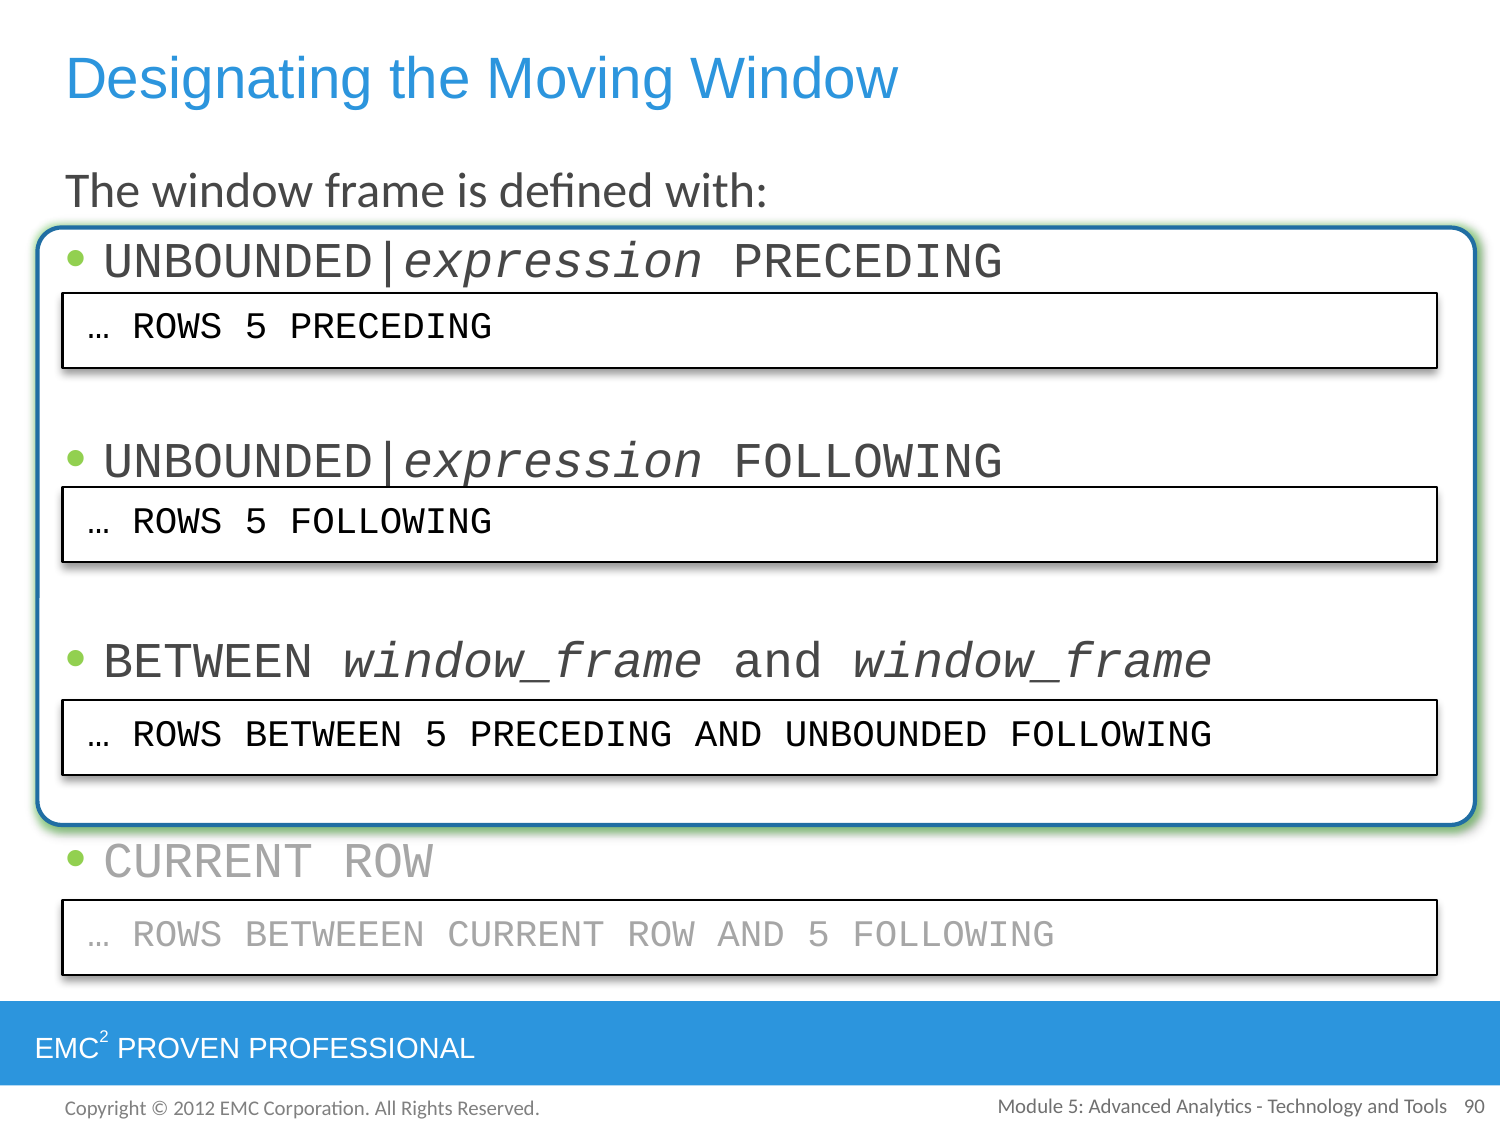

# Designating the Moving Window
The window frame is defined with:
UNBOUNDED|expression PRECEDING

UNBOUNDED|expression FOLLOWING

BETWEEN window_frame and window_frame

CURRENT ROW

… ROWS 5 PRECEDING

… ROWS 5 FOLLOWING

… ROWS BETWEEN 5 PRECEDING AND UNBOUNDED FOLLOWING

… ROWS BETWEEEN CURRENT ROW AND 5 FOLLOWING
Module 5: Advanced Analytics - Technology and Tools
90